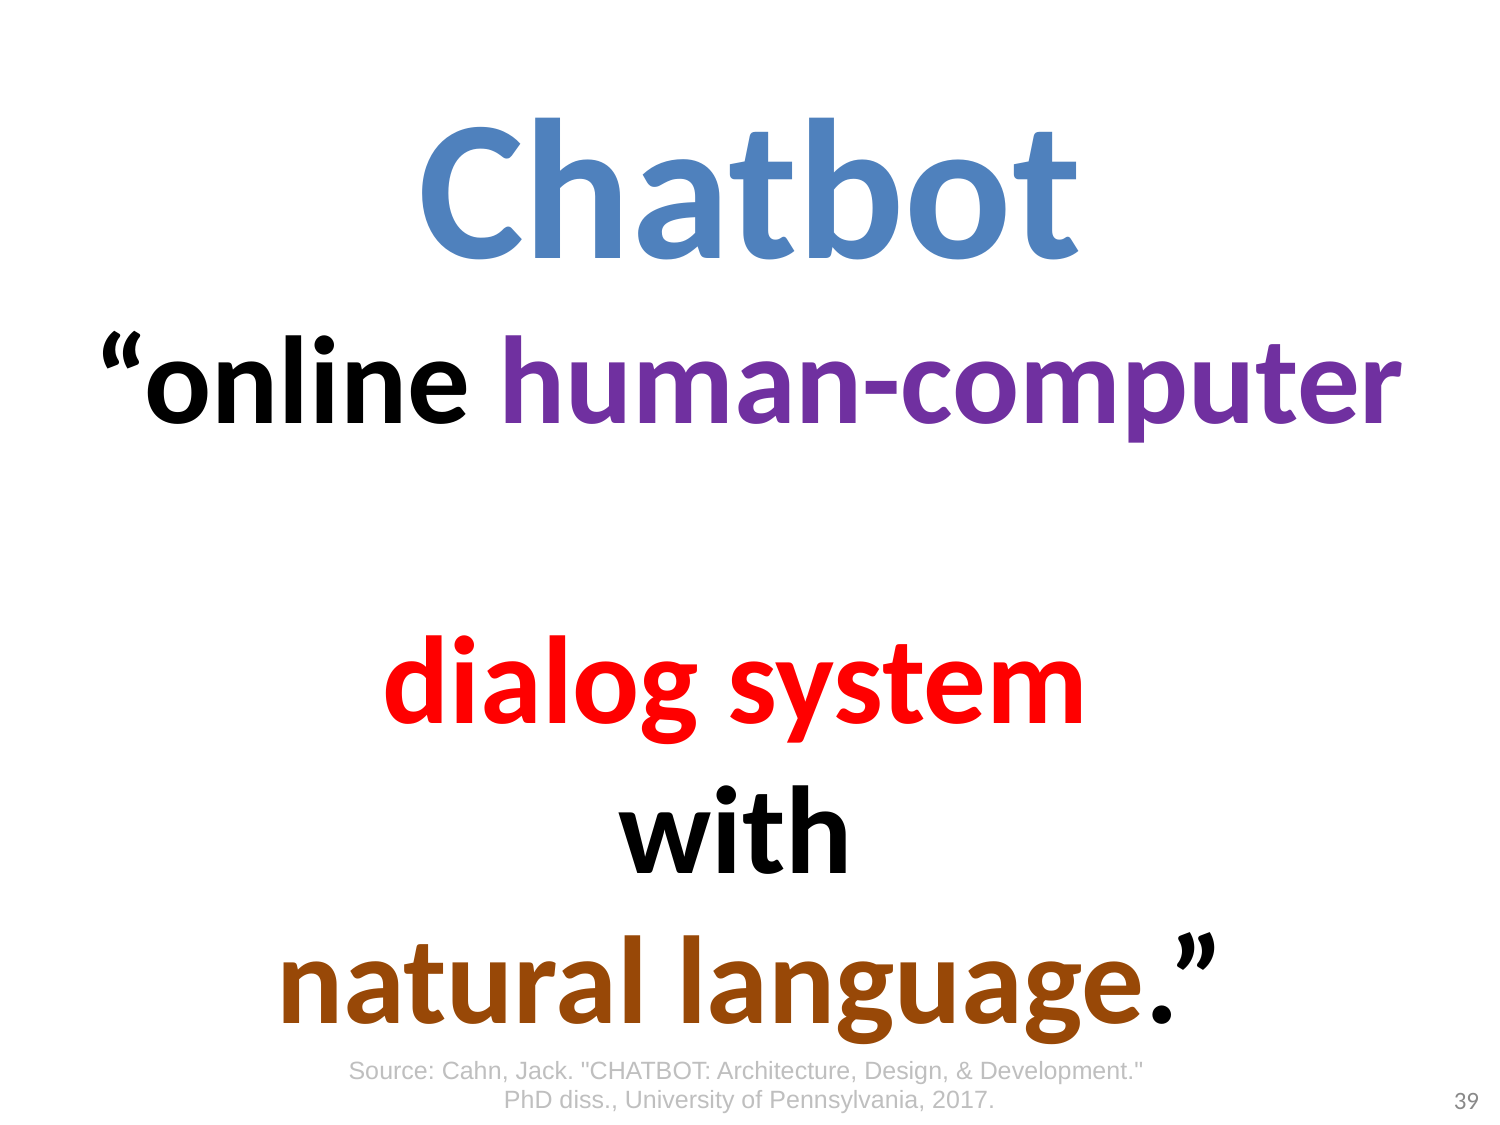

# Chatbot “online human-computer dialog system with natural language.”
Source: Cahn, Jack. "CHATBOT: Architecture, Design, & Development."
PhD diss., University of Pennsylvania, 2017.
39